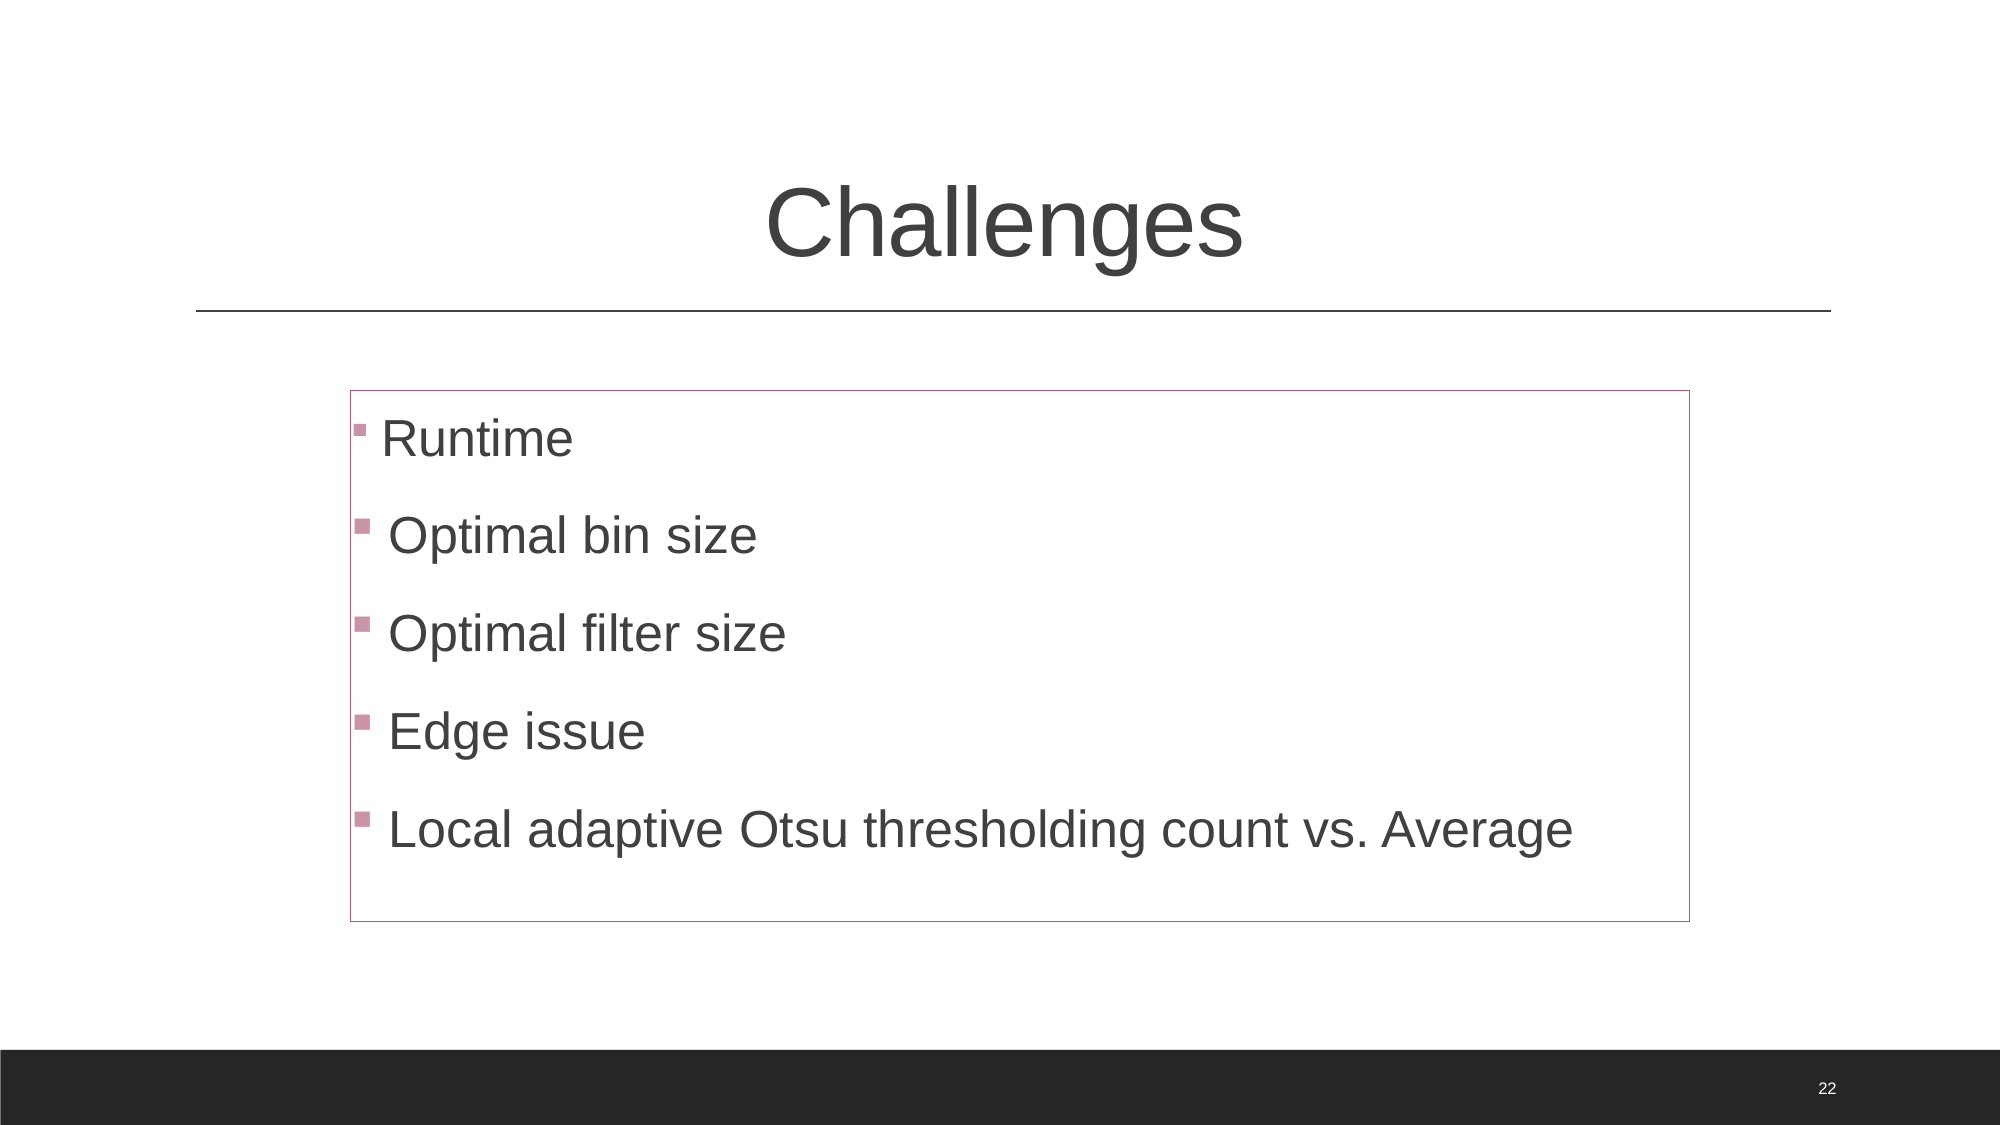

# Challenges
 Runtime
 Optimal bin size
 Optimal filter size
 Edge issue
 Local adaptive Otsu thresholding count vs. Average
22